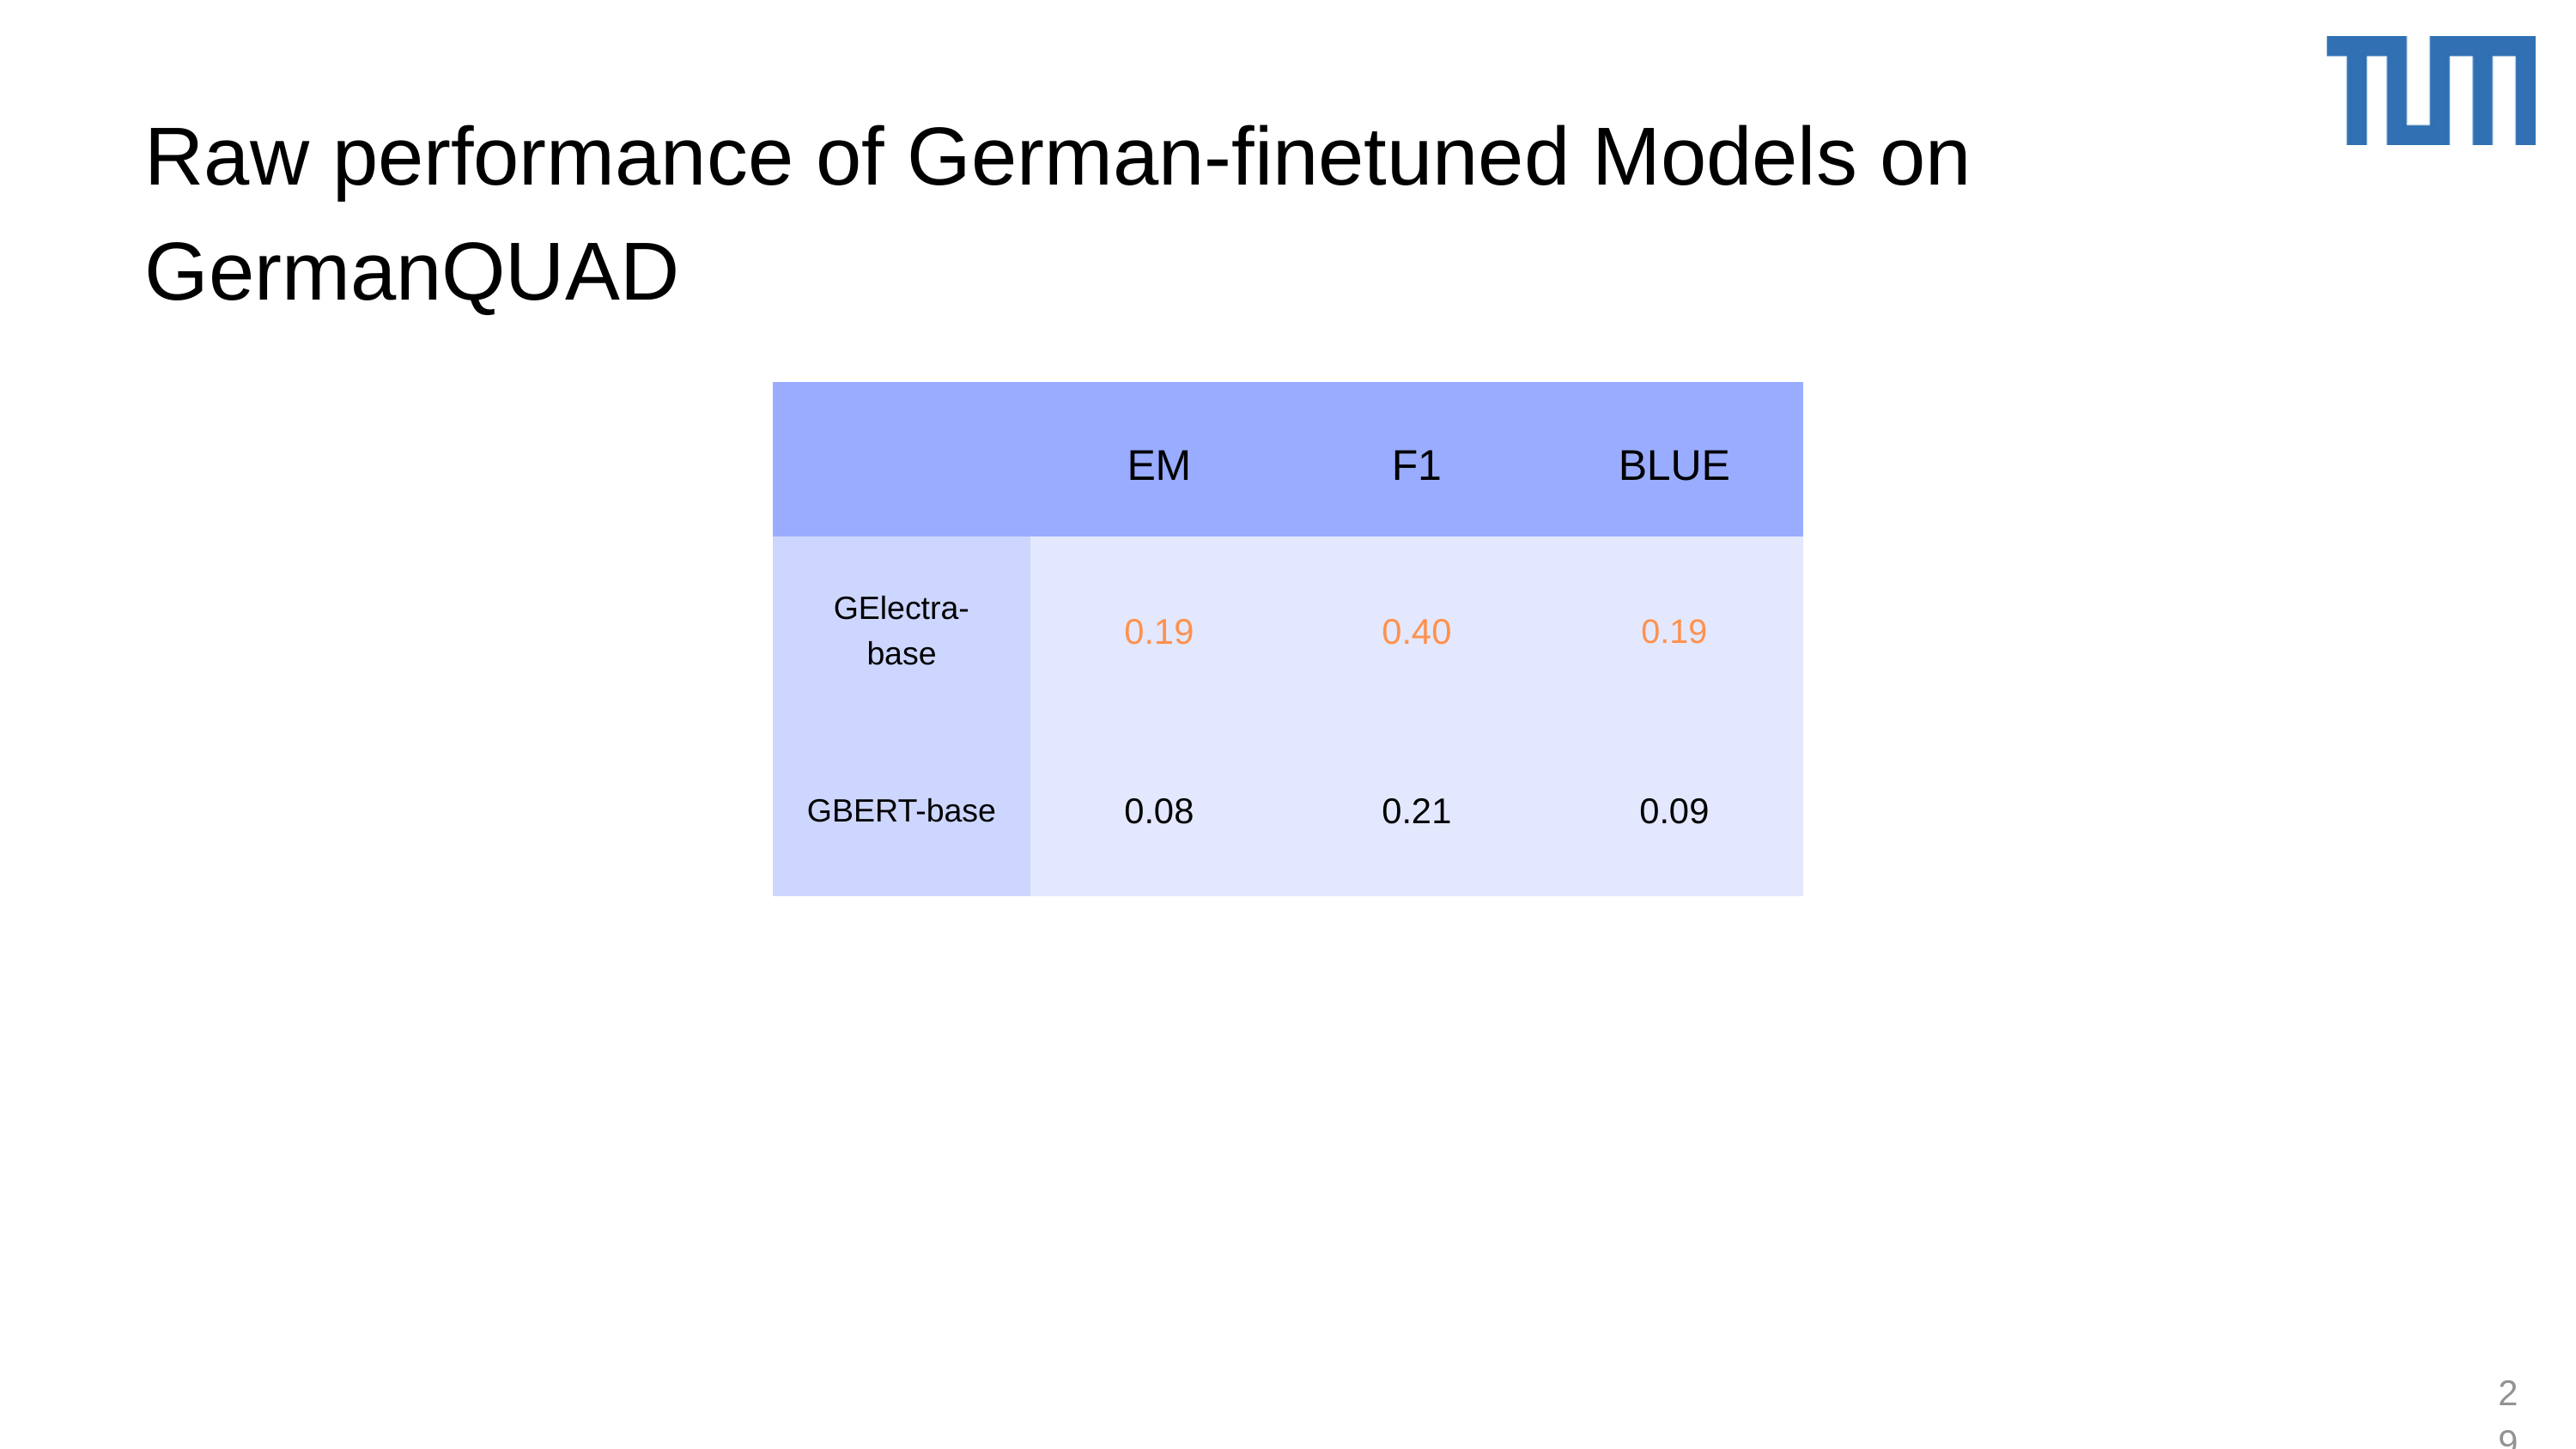

Raw performance of German-finetuned Models on GermanQUAD
|  | EM | F1 | BLUE |
| --- | --- | --- | --- |
| GElectra-base | 0.19 | 0.40 | 0.19 |
| GBERT-base | 0.08 | 0.21 | 0.09 |
29